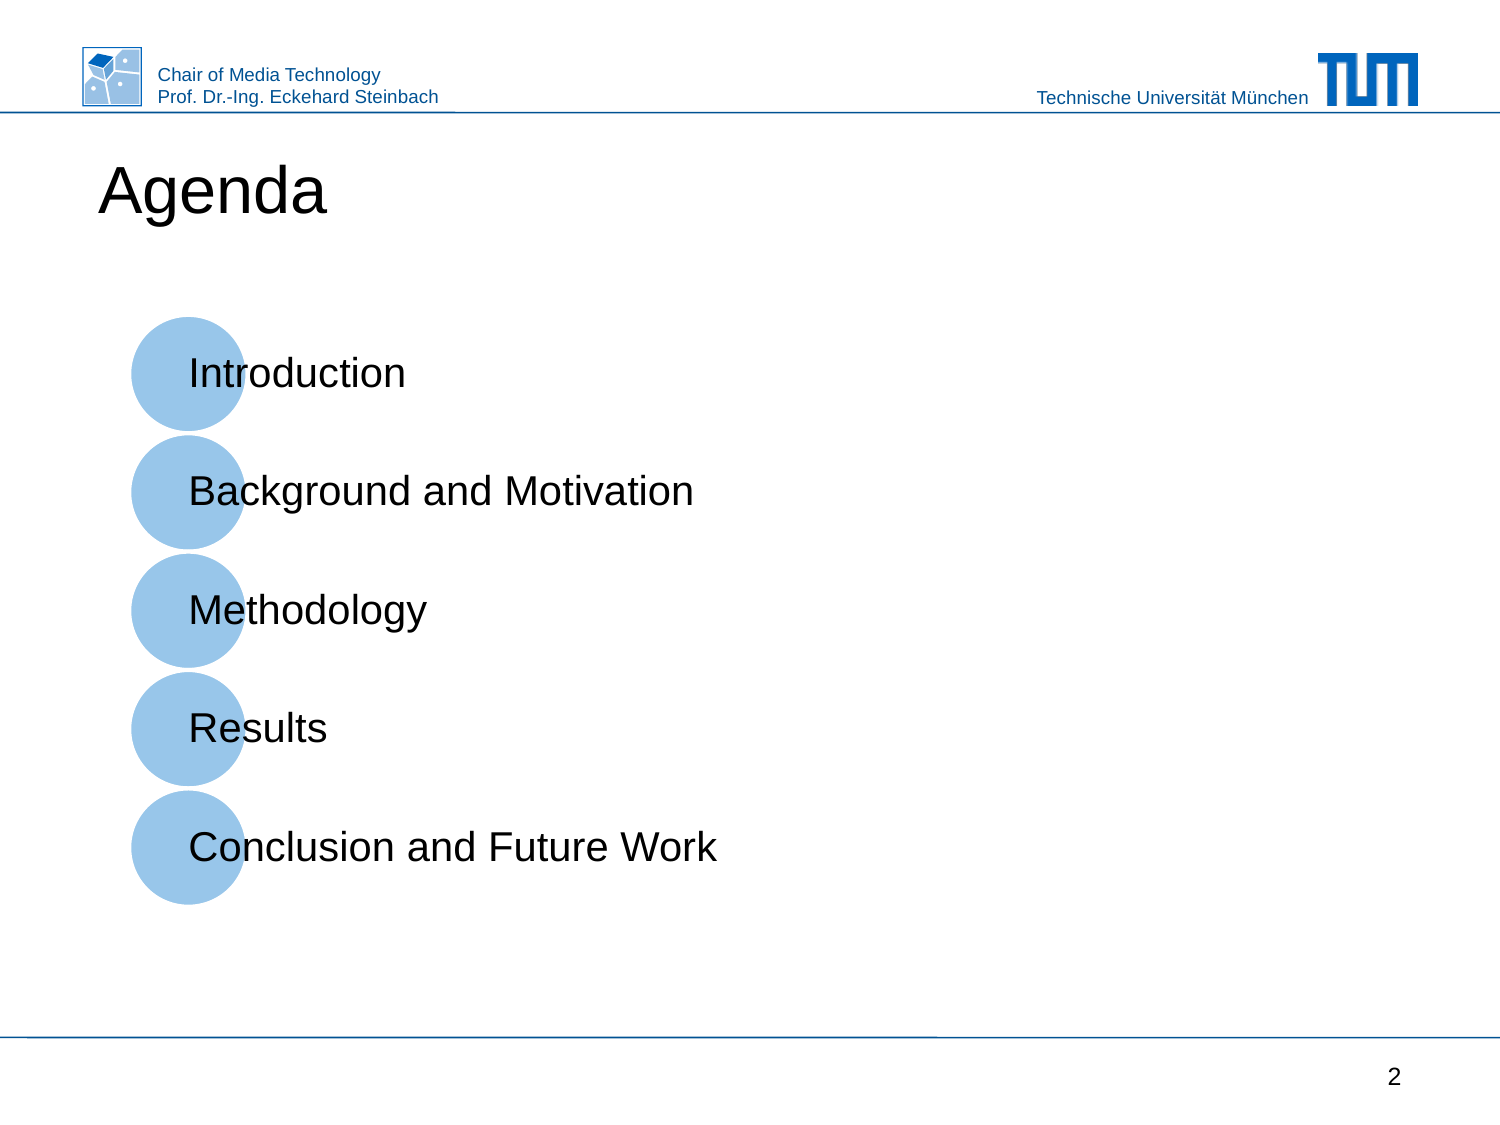

# Agenda
Introduction
Background and Motivation
Methodology
Results
Conclusion and Future Work
2